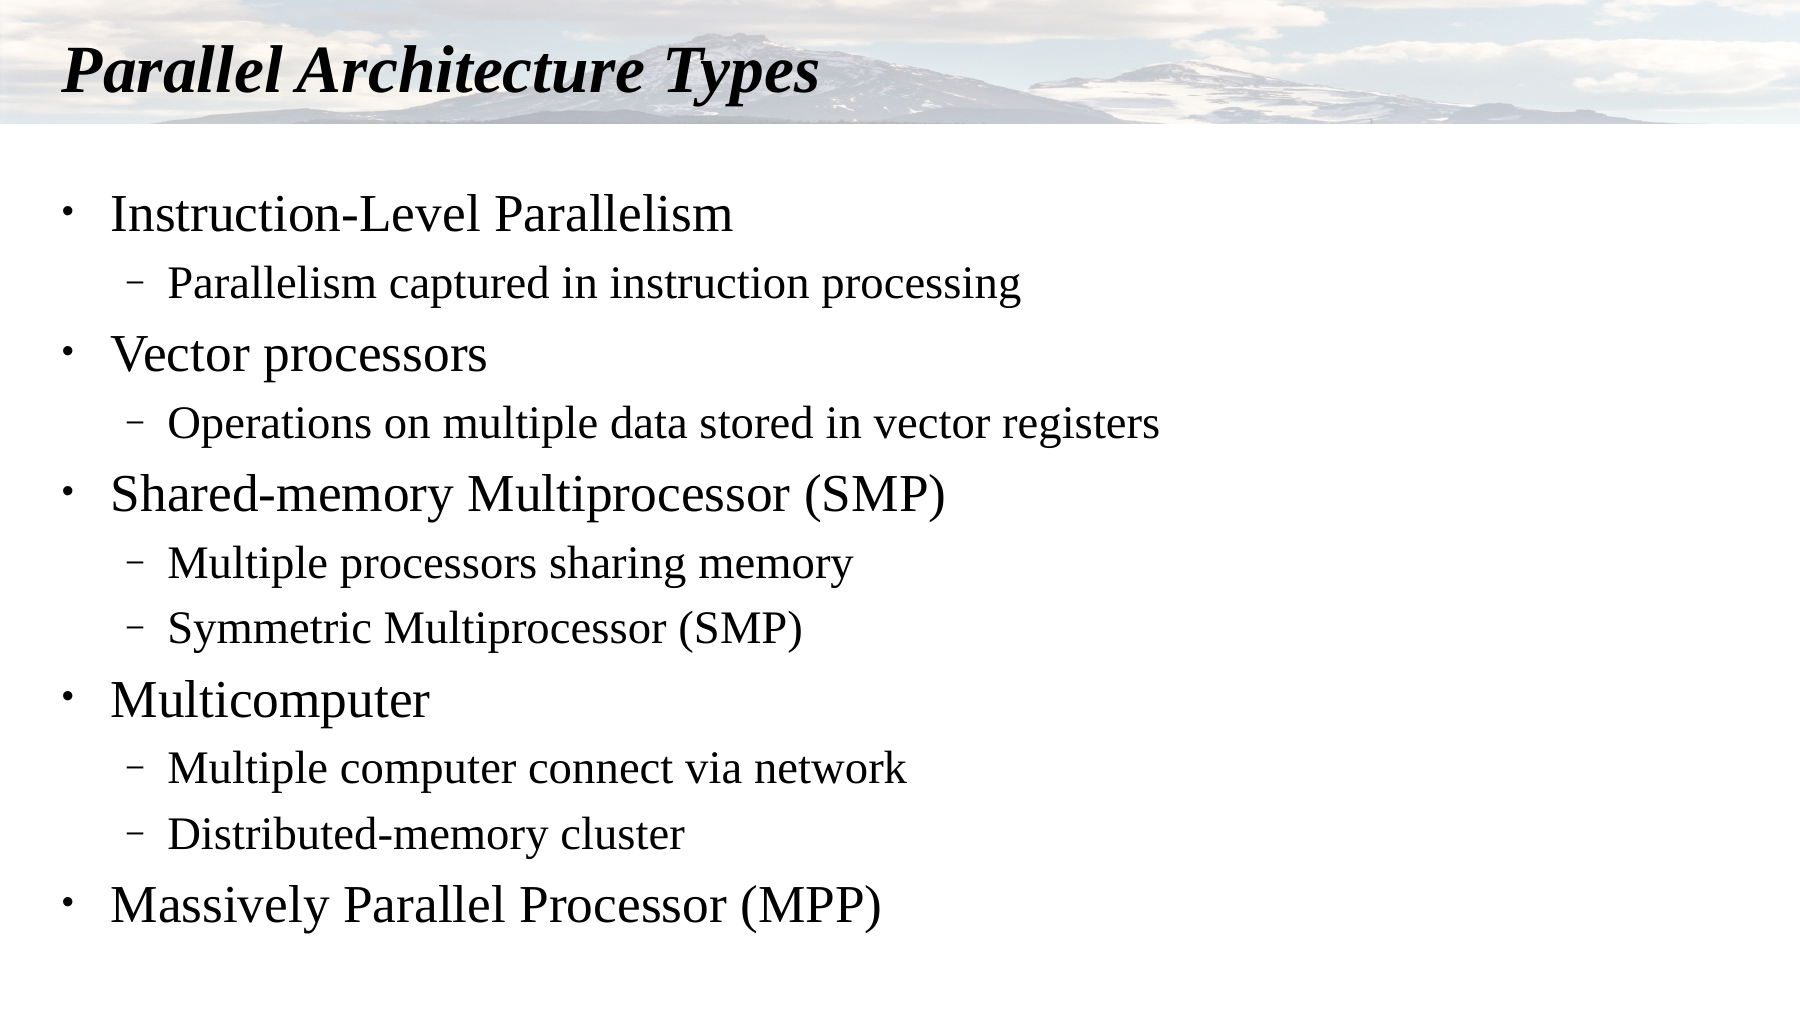

# Parallel Architecture Types
Instruction-Level Parallelism
Parallelism captured in instruction processing
Vector processors
Operations on multiple data stored in vector registers
Shared-memory Multiprocessor (SMP)
Multiple processors sharing memory
Symmetric Multiprocessor (SMP)
Multicomputer
Multiple computer connect via network
Distributed-memory cluster
Massively Parallel Processor (MPP)
Introduction to Parallel Computing, University of Oregon, IPCC
39